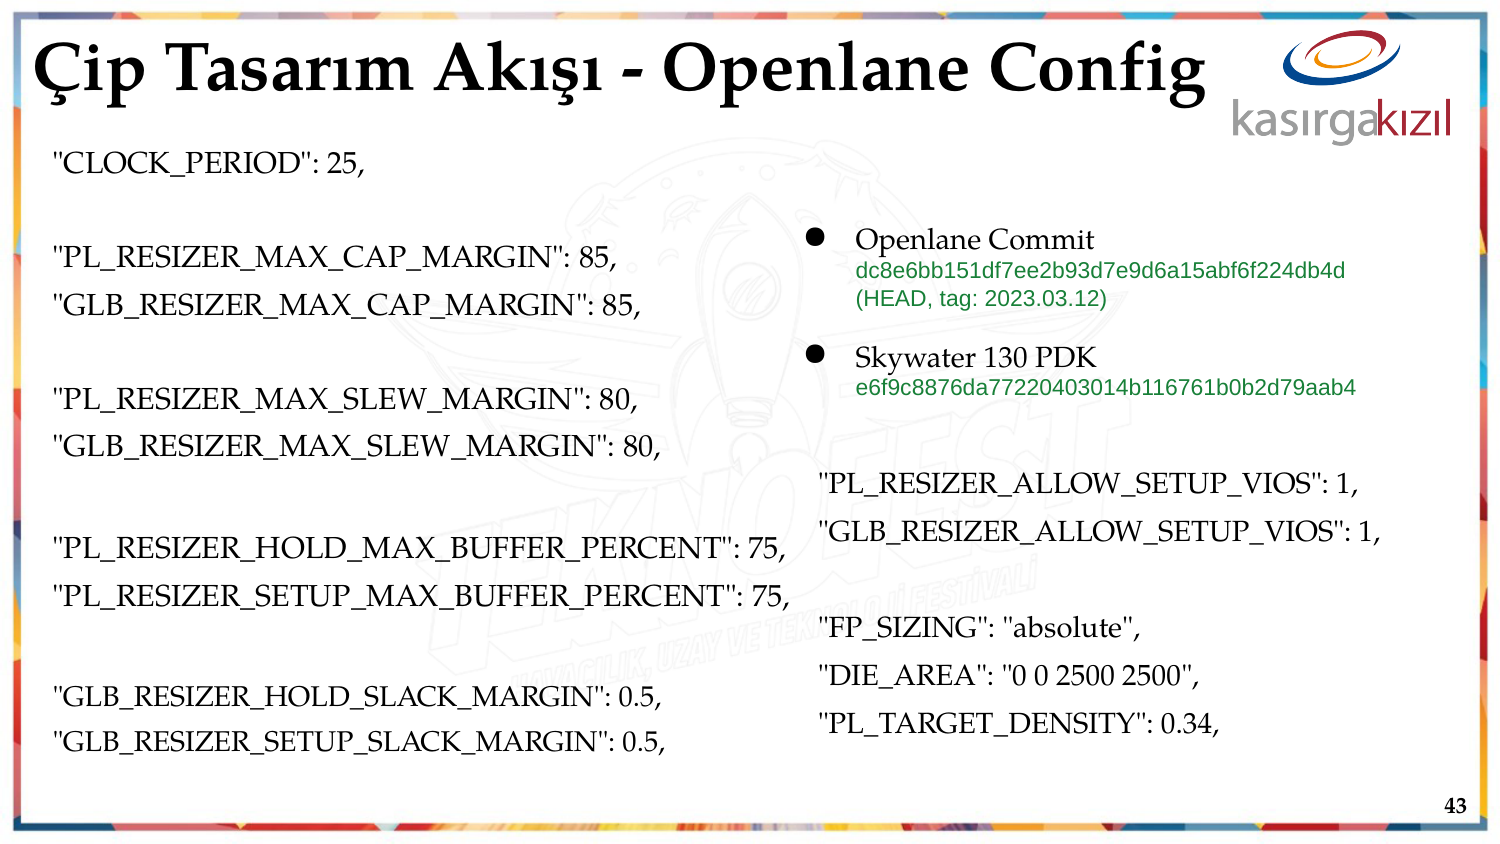

# Çip Tasarım Akışı - Openlane Config
"CLOCK_PERIOD": 25,

"PL_RESIZER_MAX_CAP_MARGIN": 85,
"GLB_RESIZER_MAX_CAP_MARGIN": 85,

"PL_RESIZER_MAX_SLEW_MARGIN": 80,
"GLB_RESIZER_MAX_SLEW_MARGIN": 80,

"PL_RESIZER_HOLD_MAX_BUFFER_PERCENT": 75,
"PL_RESIZER_SETUP_MAX_BUFFER_PERCENT": 75,

"GLB_RESIZER_HOLD_SLACK_MARGIN": 0.5,
"GLB_RESIZER_SETUP_SLACK_MARGIN": 0.5,
Openlane Commit dc8e6bb151df7ee2b93d7e9d6a15abf6f224db4d (HEAD, tag: 2023.03.12)

Skywater 130 PDK e6f9c8876da77220403014b116761b0b2d79aab4
"PL_RESIZER_ALLOW_SETUP_VIOS": 1,
"GLB_RESIZER_ALLOW_SETUP_VIOS": 1,

"FP_SIZING": "absolute",
"DIE_AREA": "0 0 2500 2500",
"PL_TARGET_DENSITY": 0.34,
43